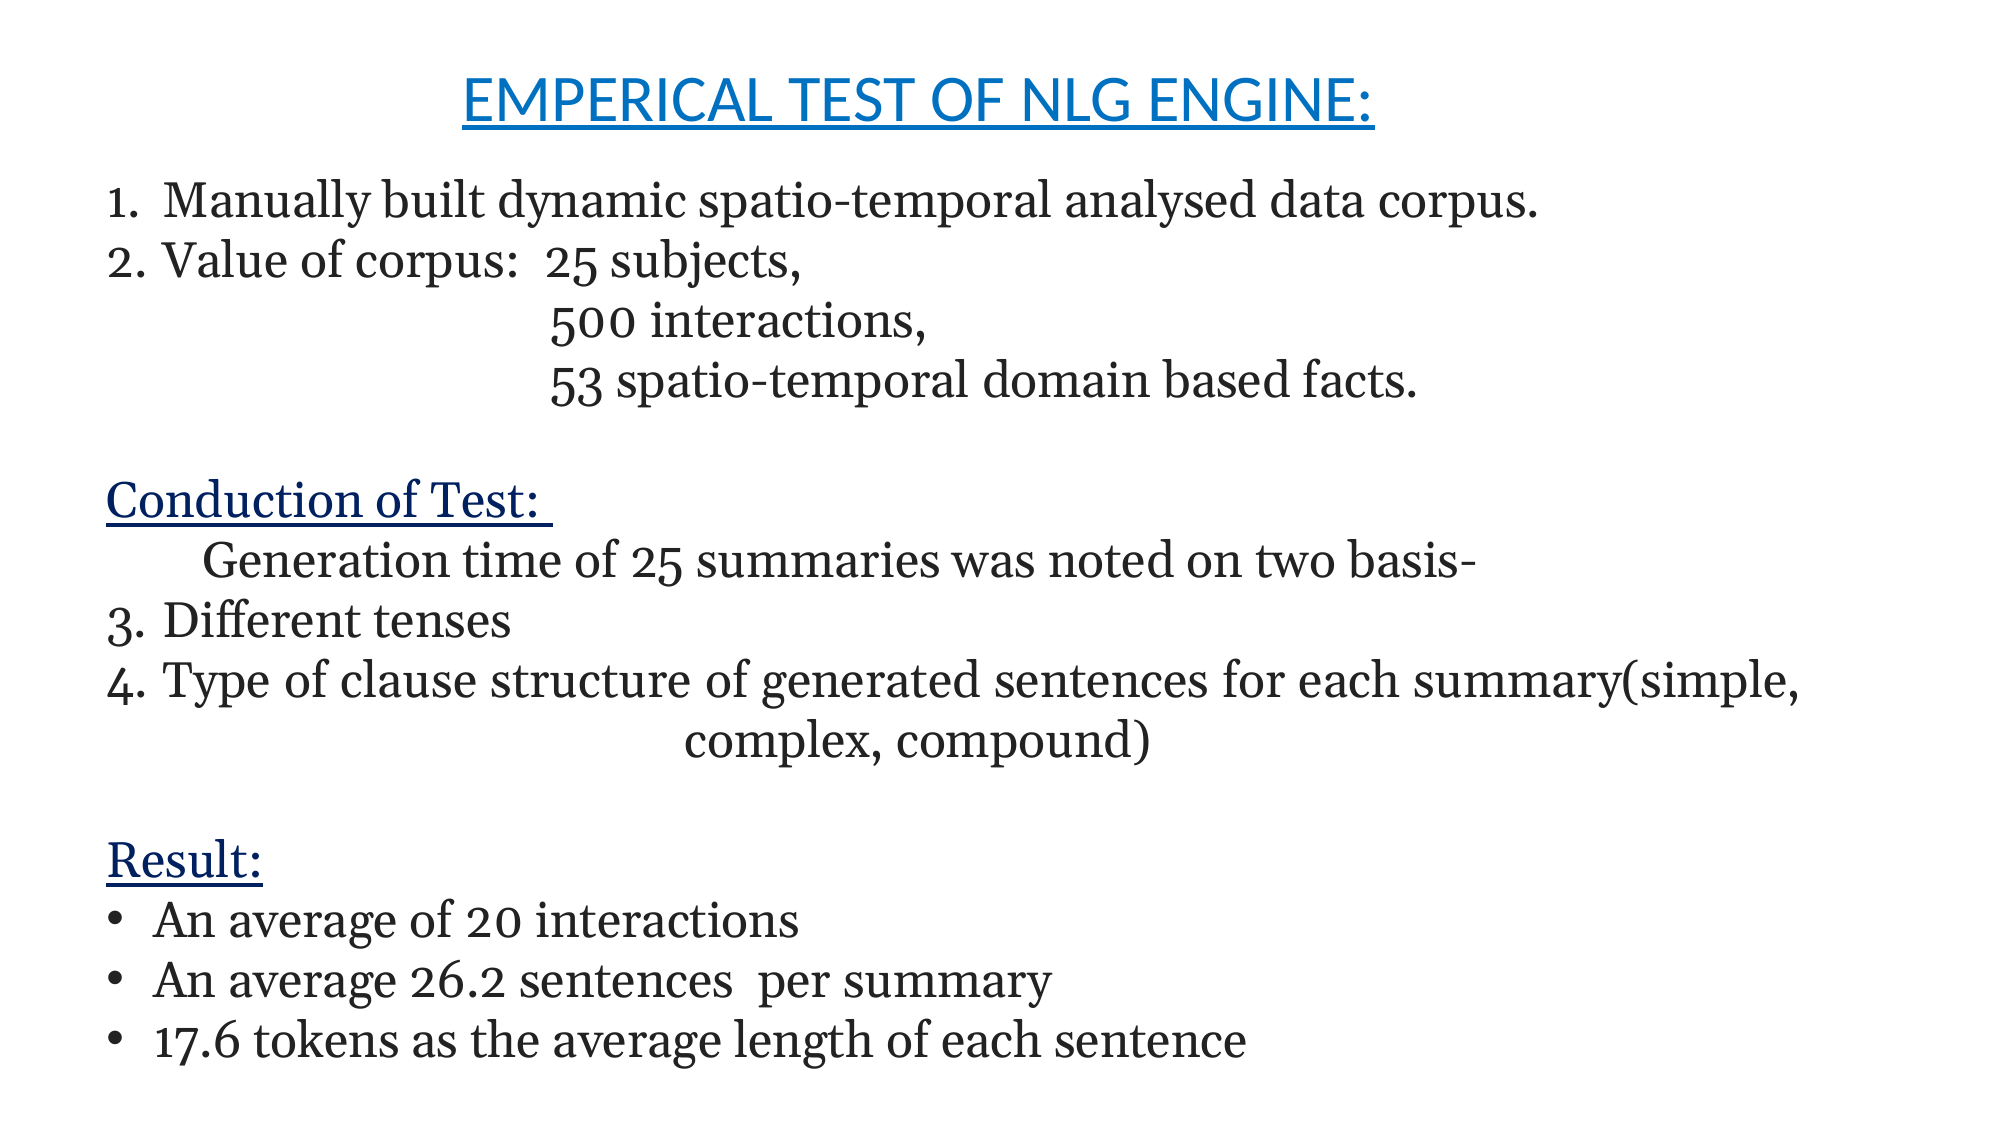

EMPERICAL TEST OF NLG ENGINE:
Manually built dynamic spatio-temporal analysed data corpus.
Value of corpus:  25 subjects,
                                     500 interactions,
                                     53 spatio-temporal domain based facts.

Conduction of Test:
        Generation time of 25 summaries was noted on two basis-
Different tenses
Type of clause structure of generated sentences for each summary(simple,       			      complex, compound)

Result:
An average of 20 interactions
An average 26.2 sentences  per summary
17.6 tokens as the average length of each sentence